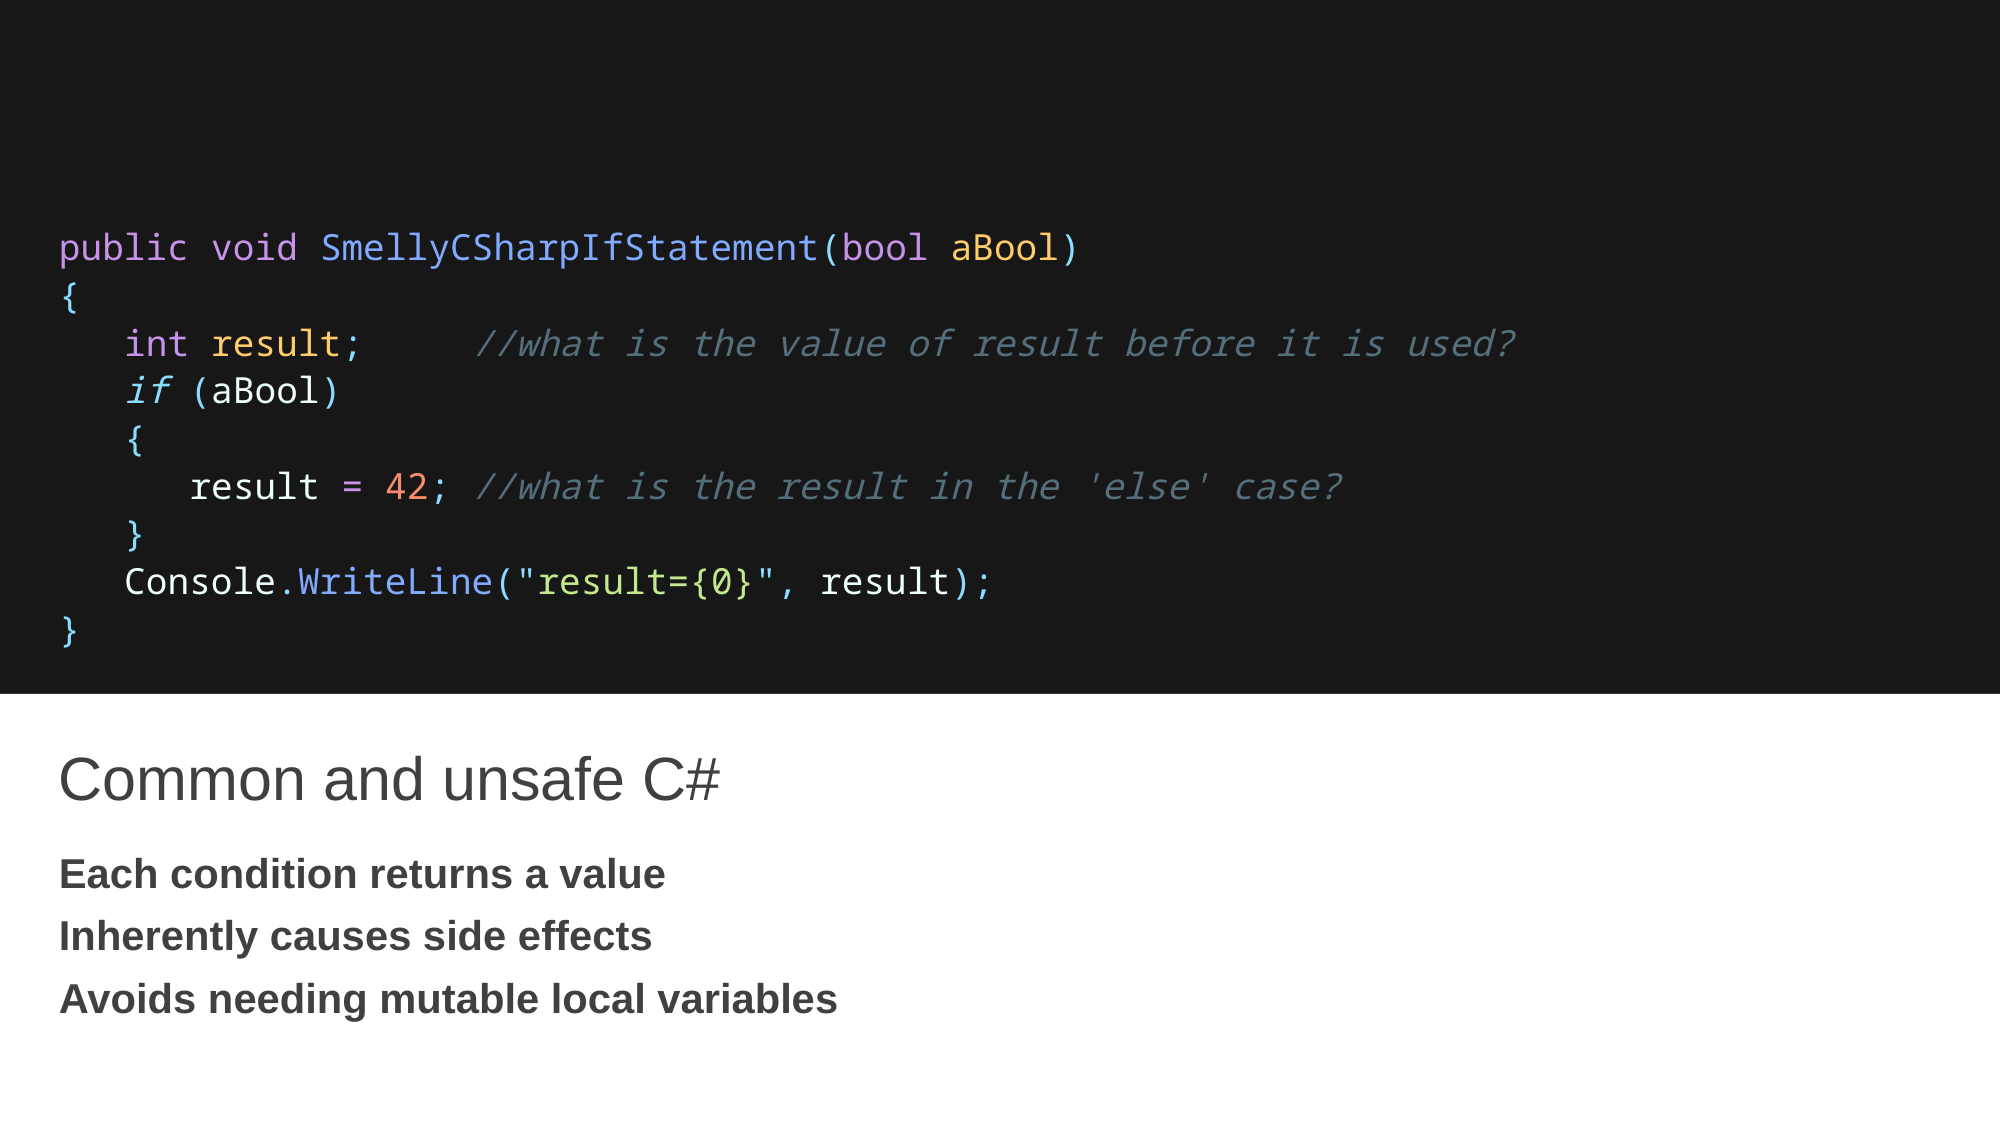

public void SmellyCSharpIfStatement(bool aBool)
{
   int result;     //what is the value of result before it is used?
   if (aBool)
   {
      result = 42; //what is the result in the 'else' case?
   }
   Console.WriteLine("result={0}", result);
}
# Common and unsafe C#
Each condition returns a value
Inherently causes side effects
Avoids needing mutable local variables